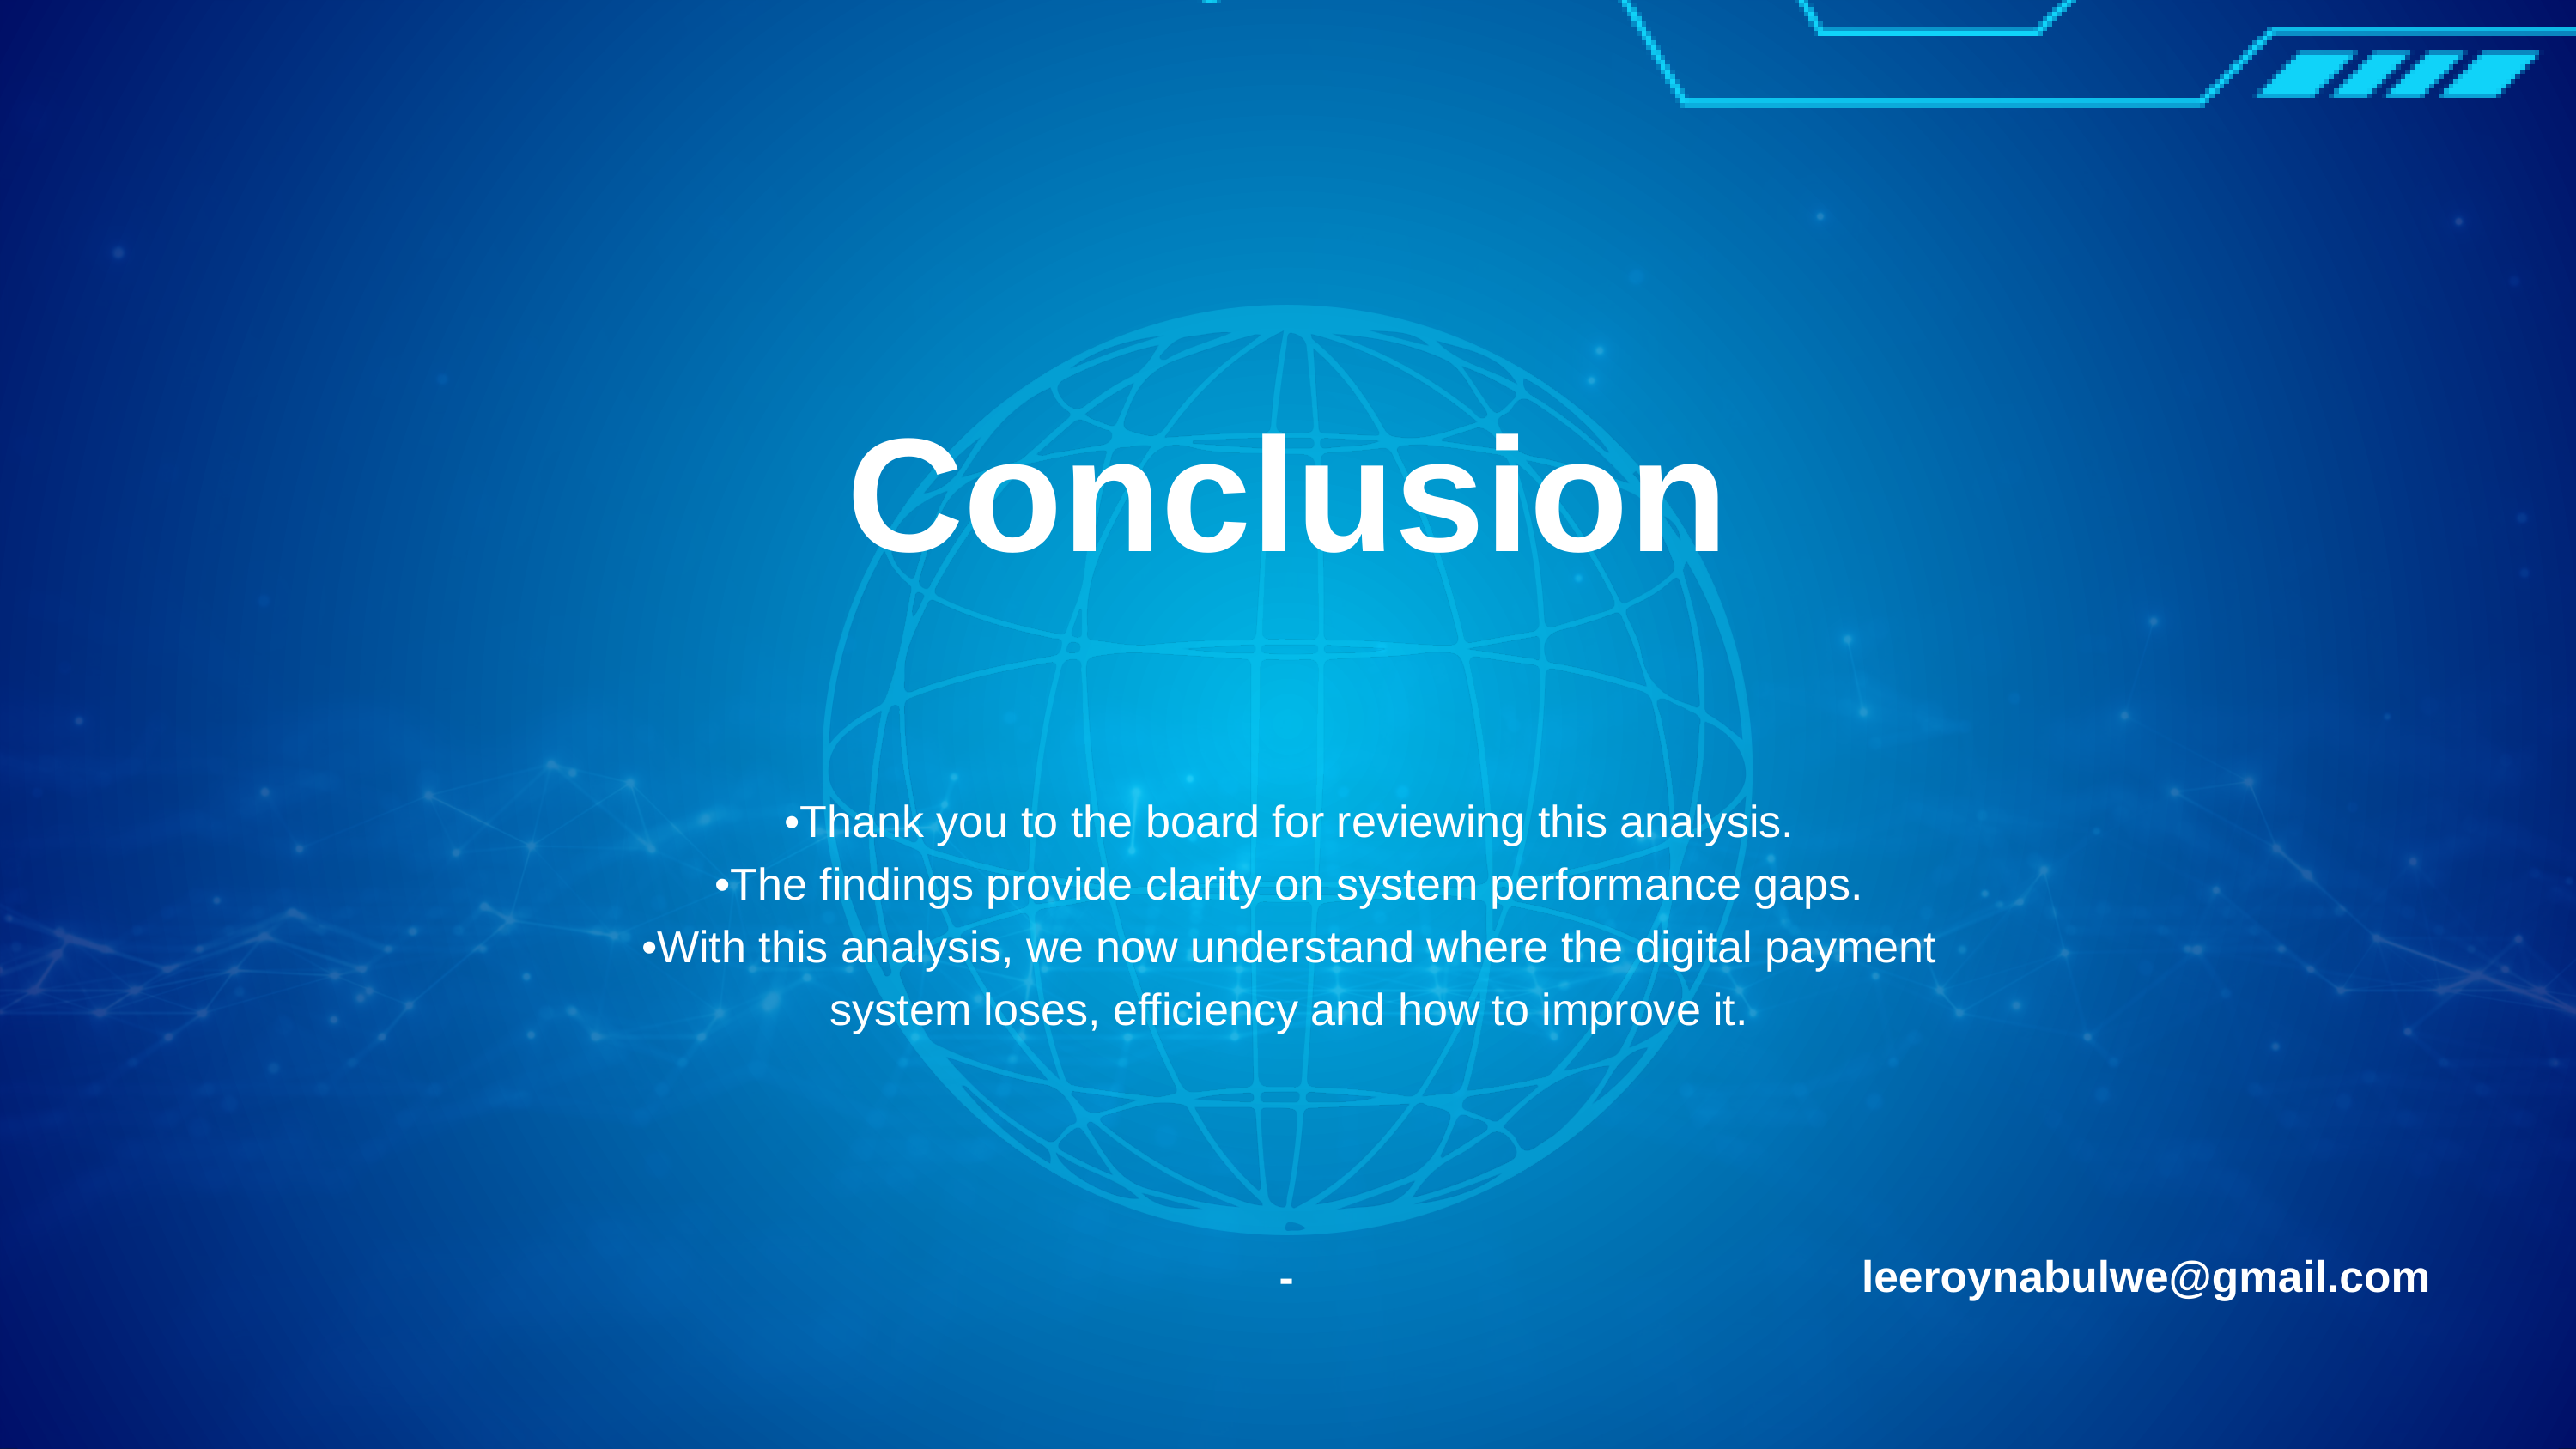

Conclusion
•Thank you to the board for reviewing this analysis.
•The findings provide clarity on system performance gaps.
•With this analysis, we now understand where the digital payment system loses, efficiency and how to improve it.

leeroynabulwe@gmail.com
-